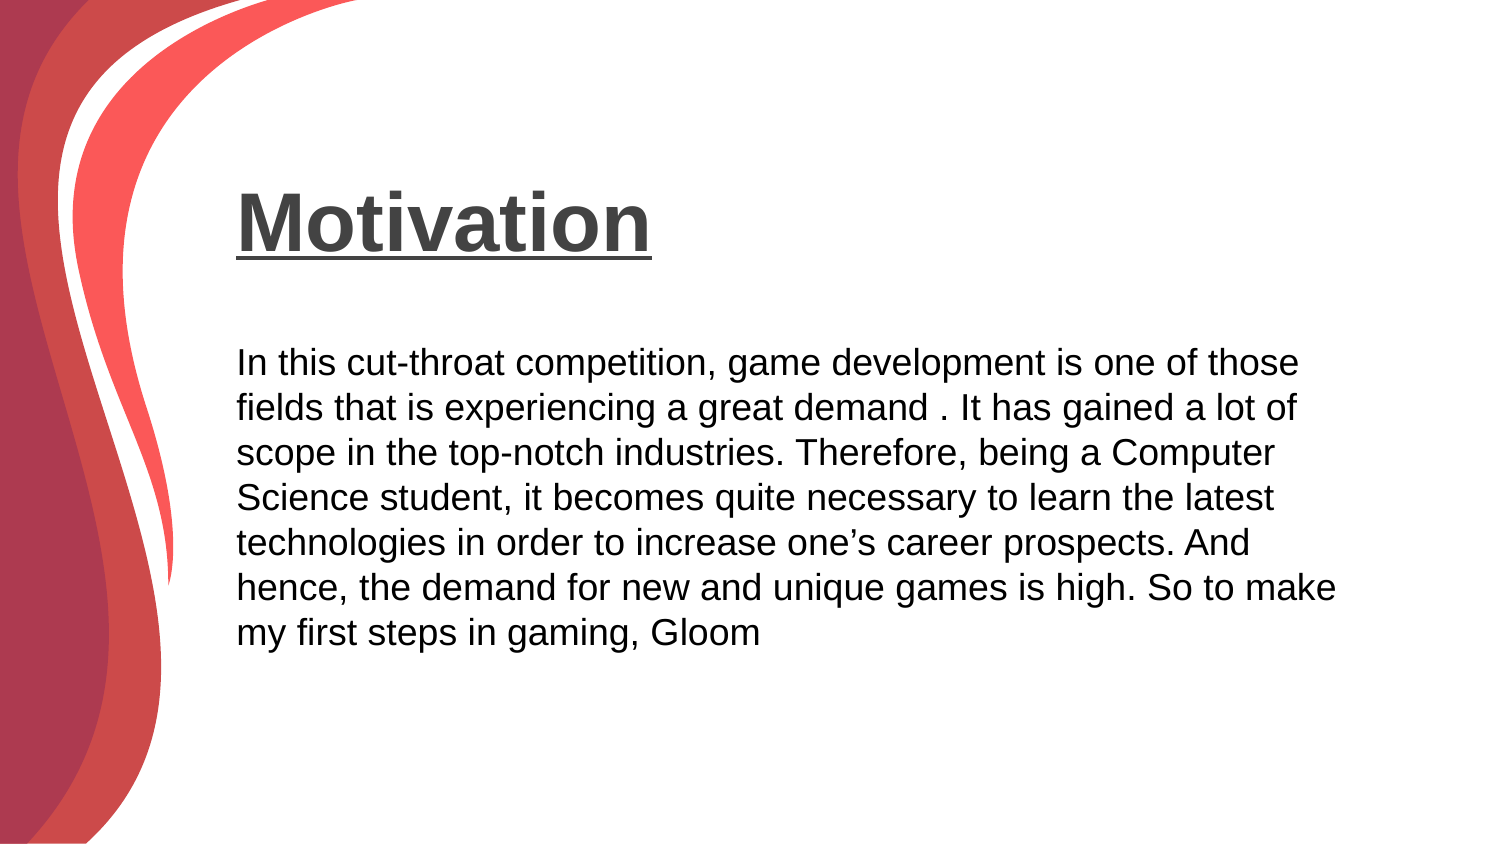

# Motivation

In this cut-throat competition, game development is one of those fields that is experiencing a great demand . It has gained a lot of scope in the top-notch industries. Therefore, being a Computer Science student, it becomes quite necessary to learn the latest technologies in order to increase one’s career prospects. And hence, the demand for new and unique games is high. So to make my first steps in gaming, Gloom

7